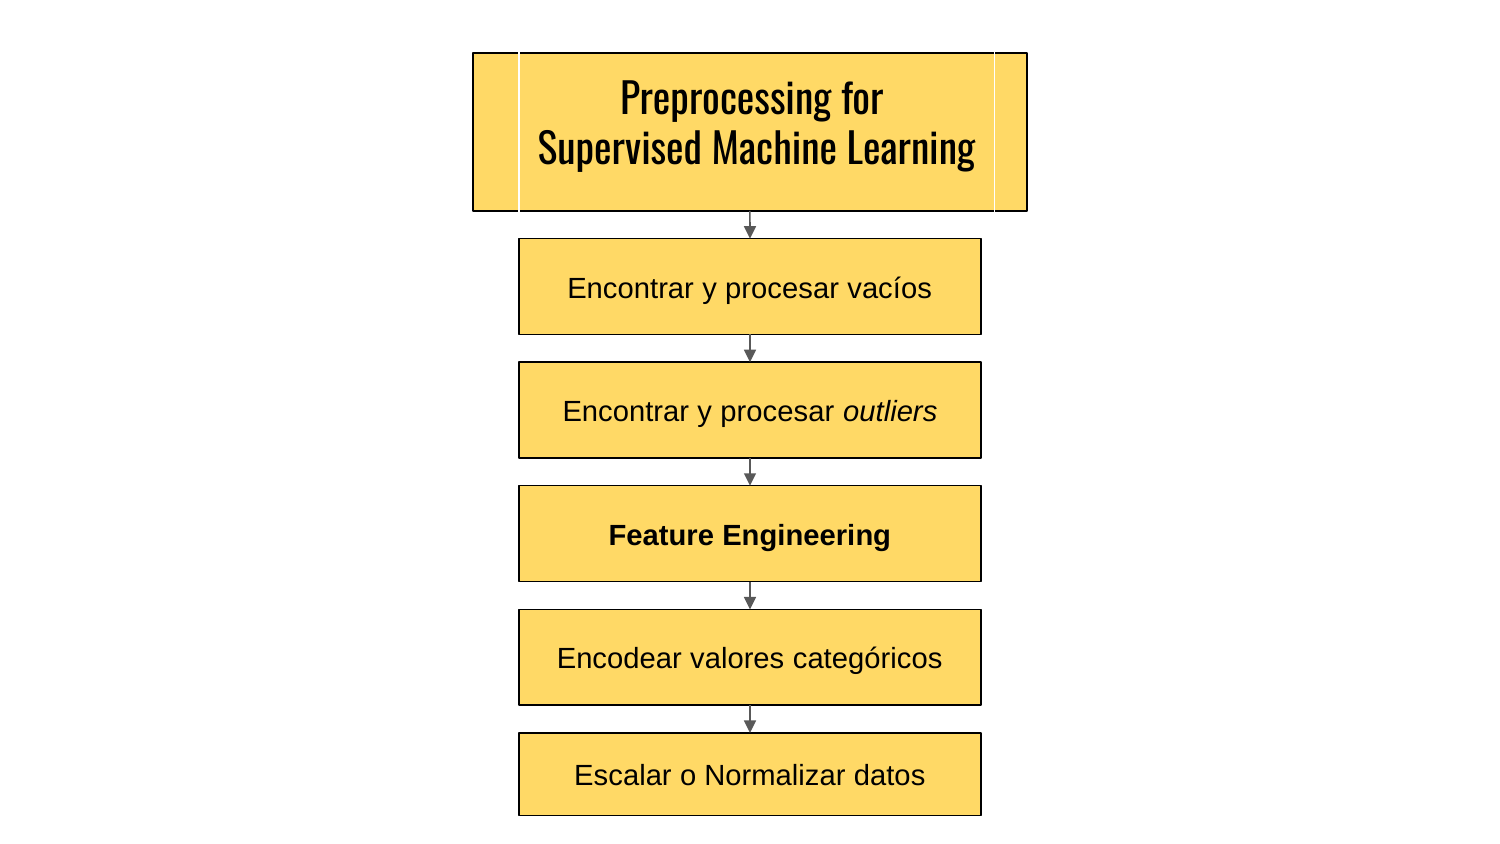

Preprocessing for
Supervised Machine Learning

Encontrar y procesar vacíos
Encontrar y procesar outliers
Feature Engineering
Encodear valores categóricos
Escalar o Normalizar datos